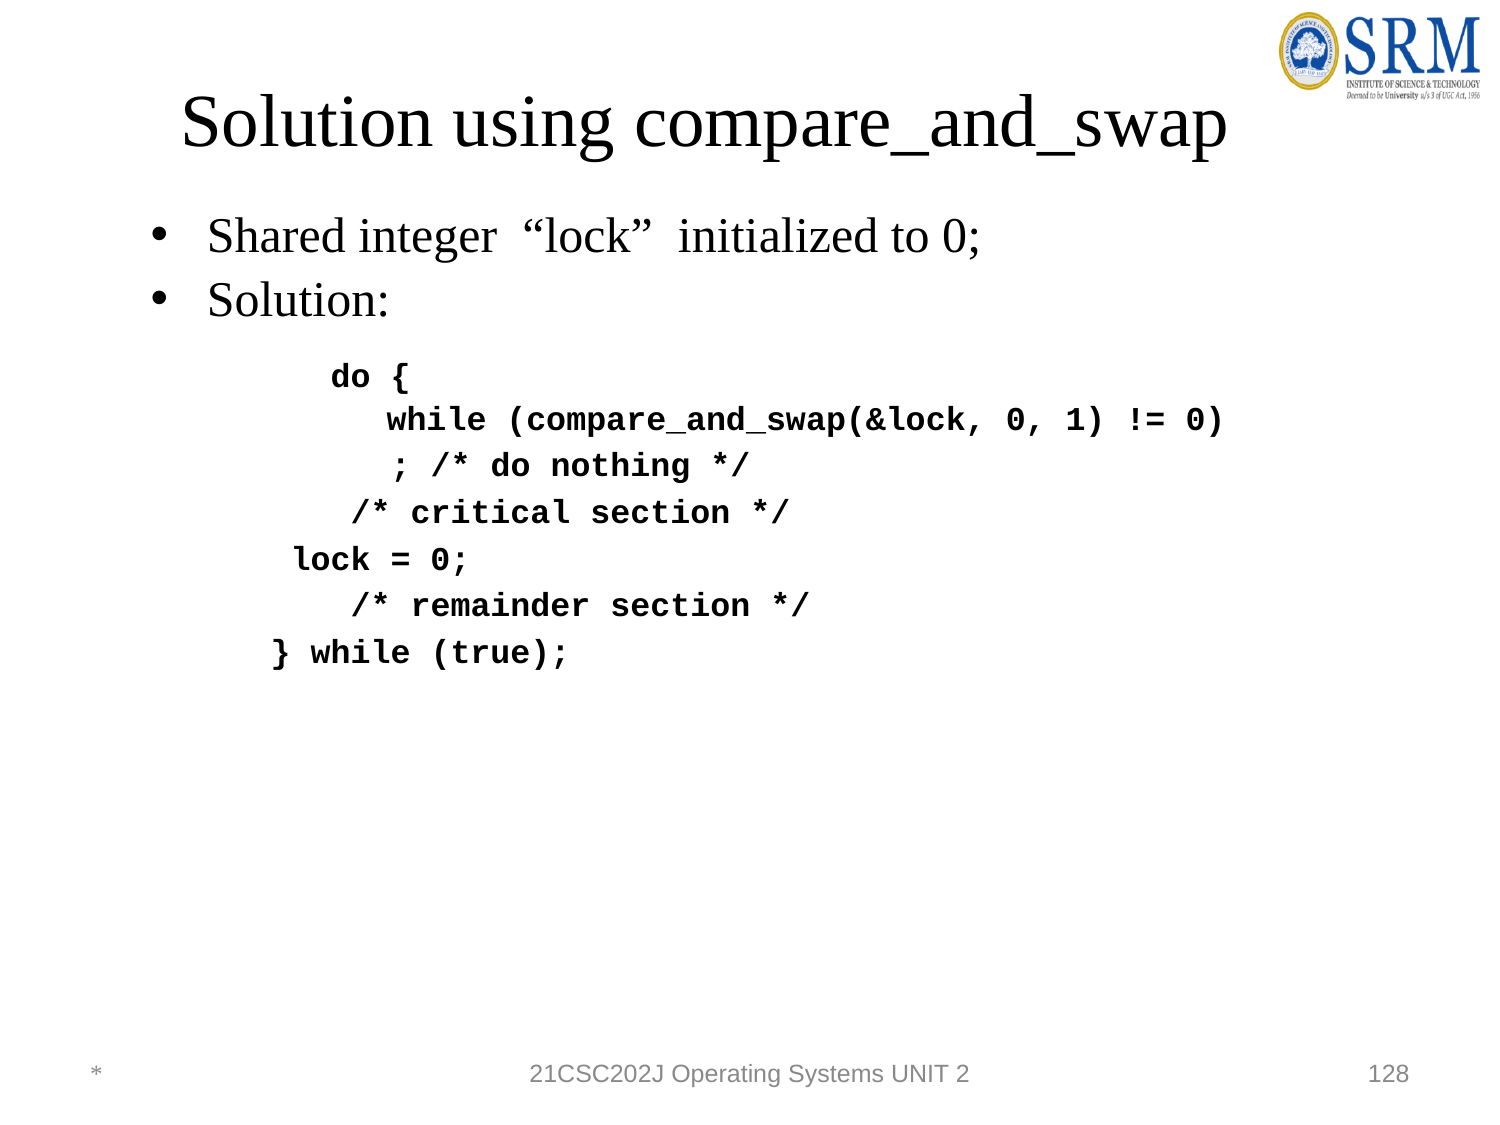

# Solution using compare_and_swap
Shared integer  “lock”  initialized to 0;
Solution:
      do {
         while (compare_and_swap(&lock, 0, 1) != 0)
            ; /* do nothing */
          /* critical section */
       lock = 0;
          /* remainder section */
      } while (true);

*
21CSC202J Operating Systems UNIT 2
128